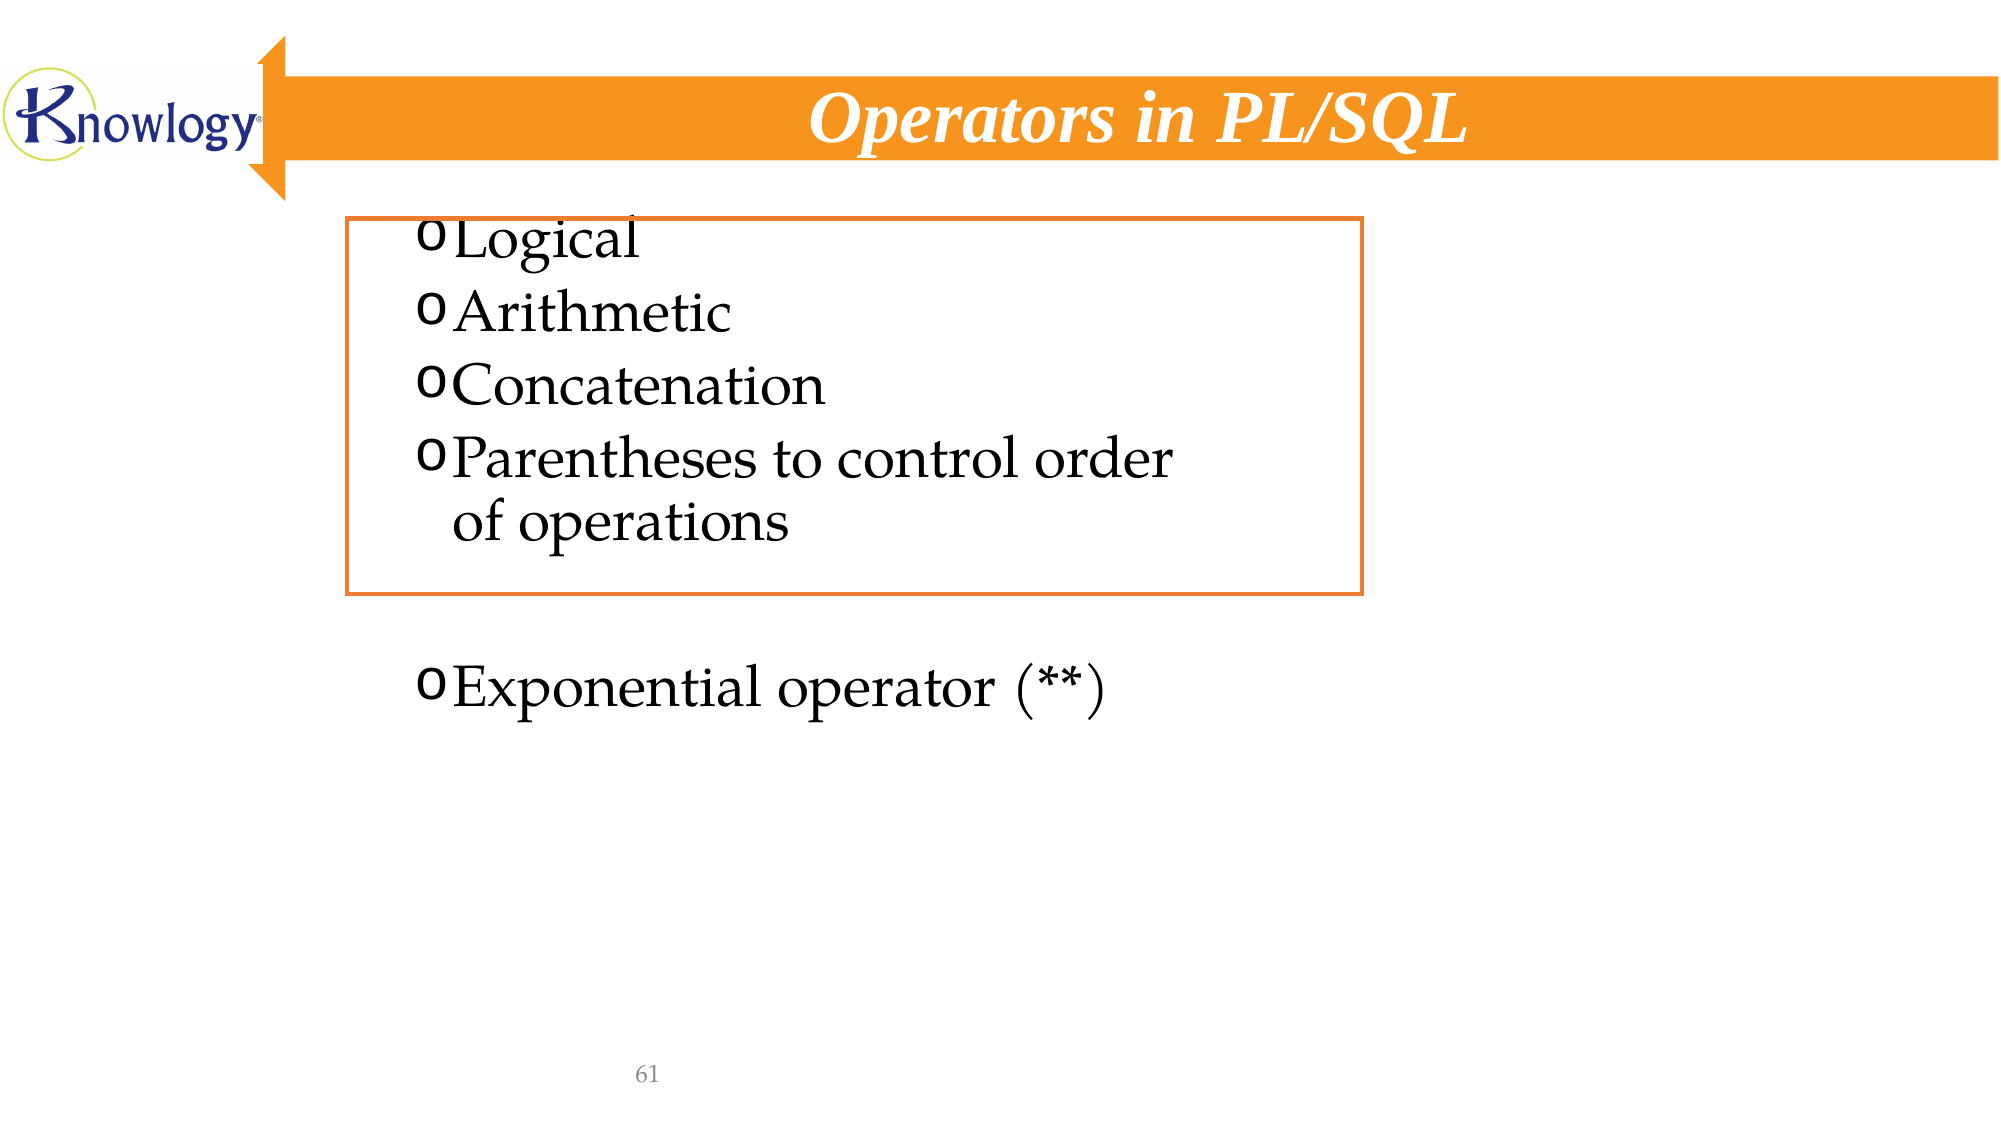

# Operators in PL/SQL
Logical
Arithmetic
Concatenation
Parentheses to control order
of operations

Exponential operator (**)

61